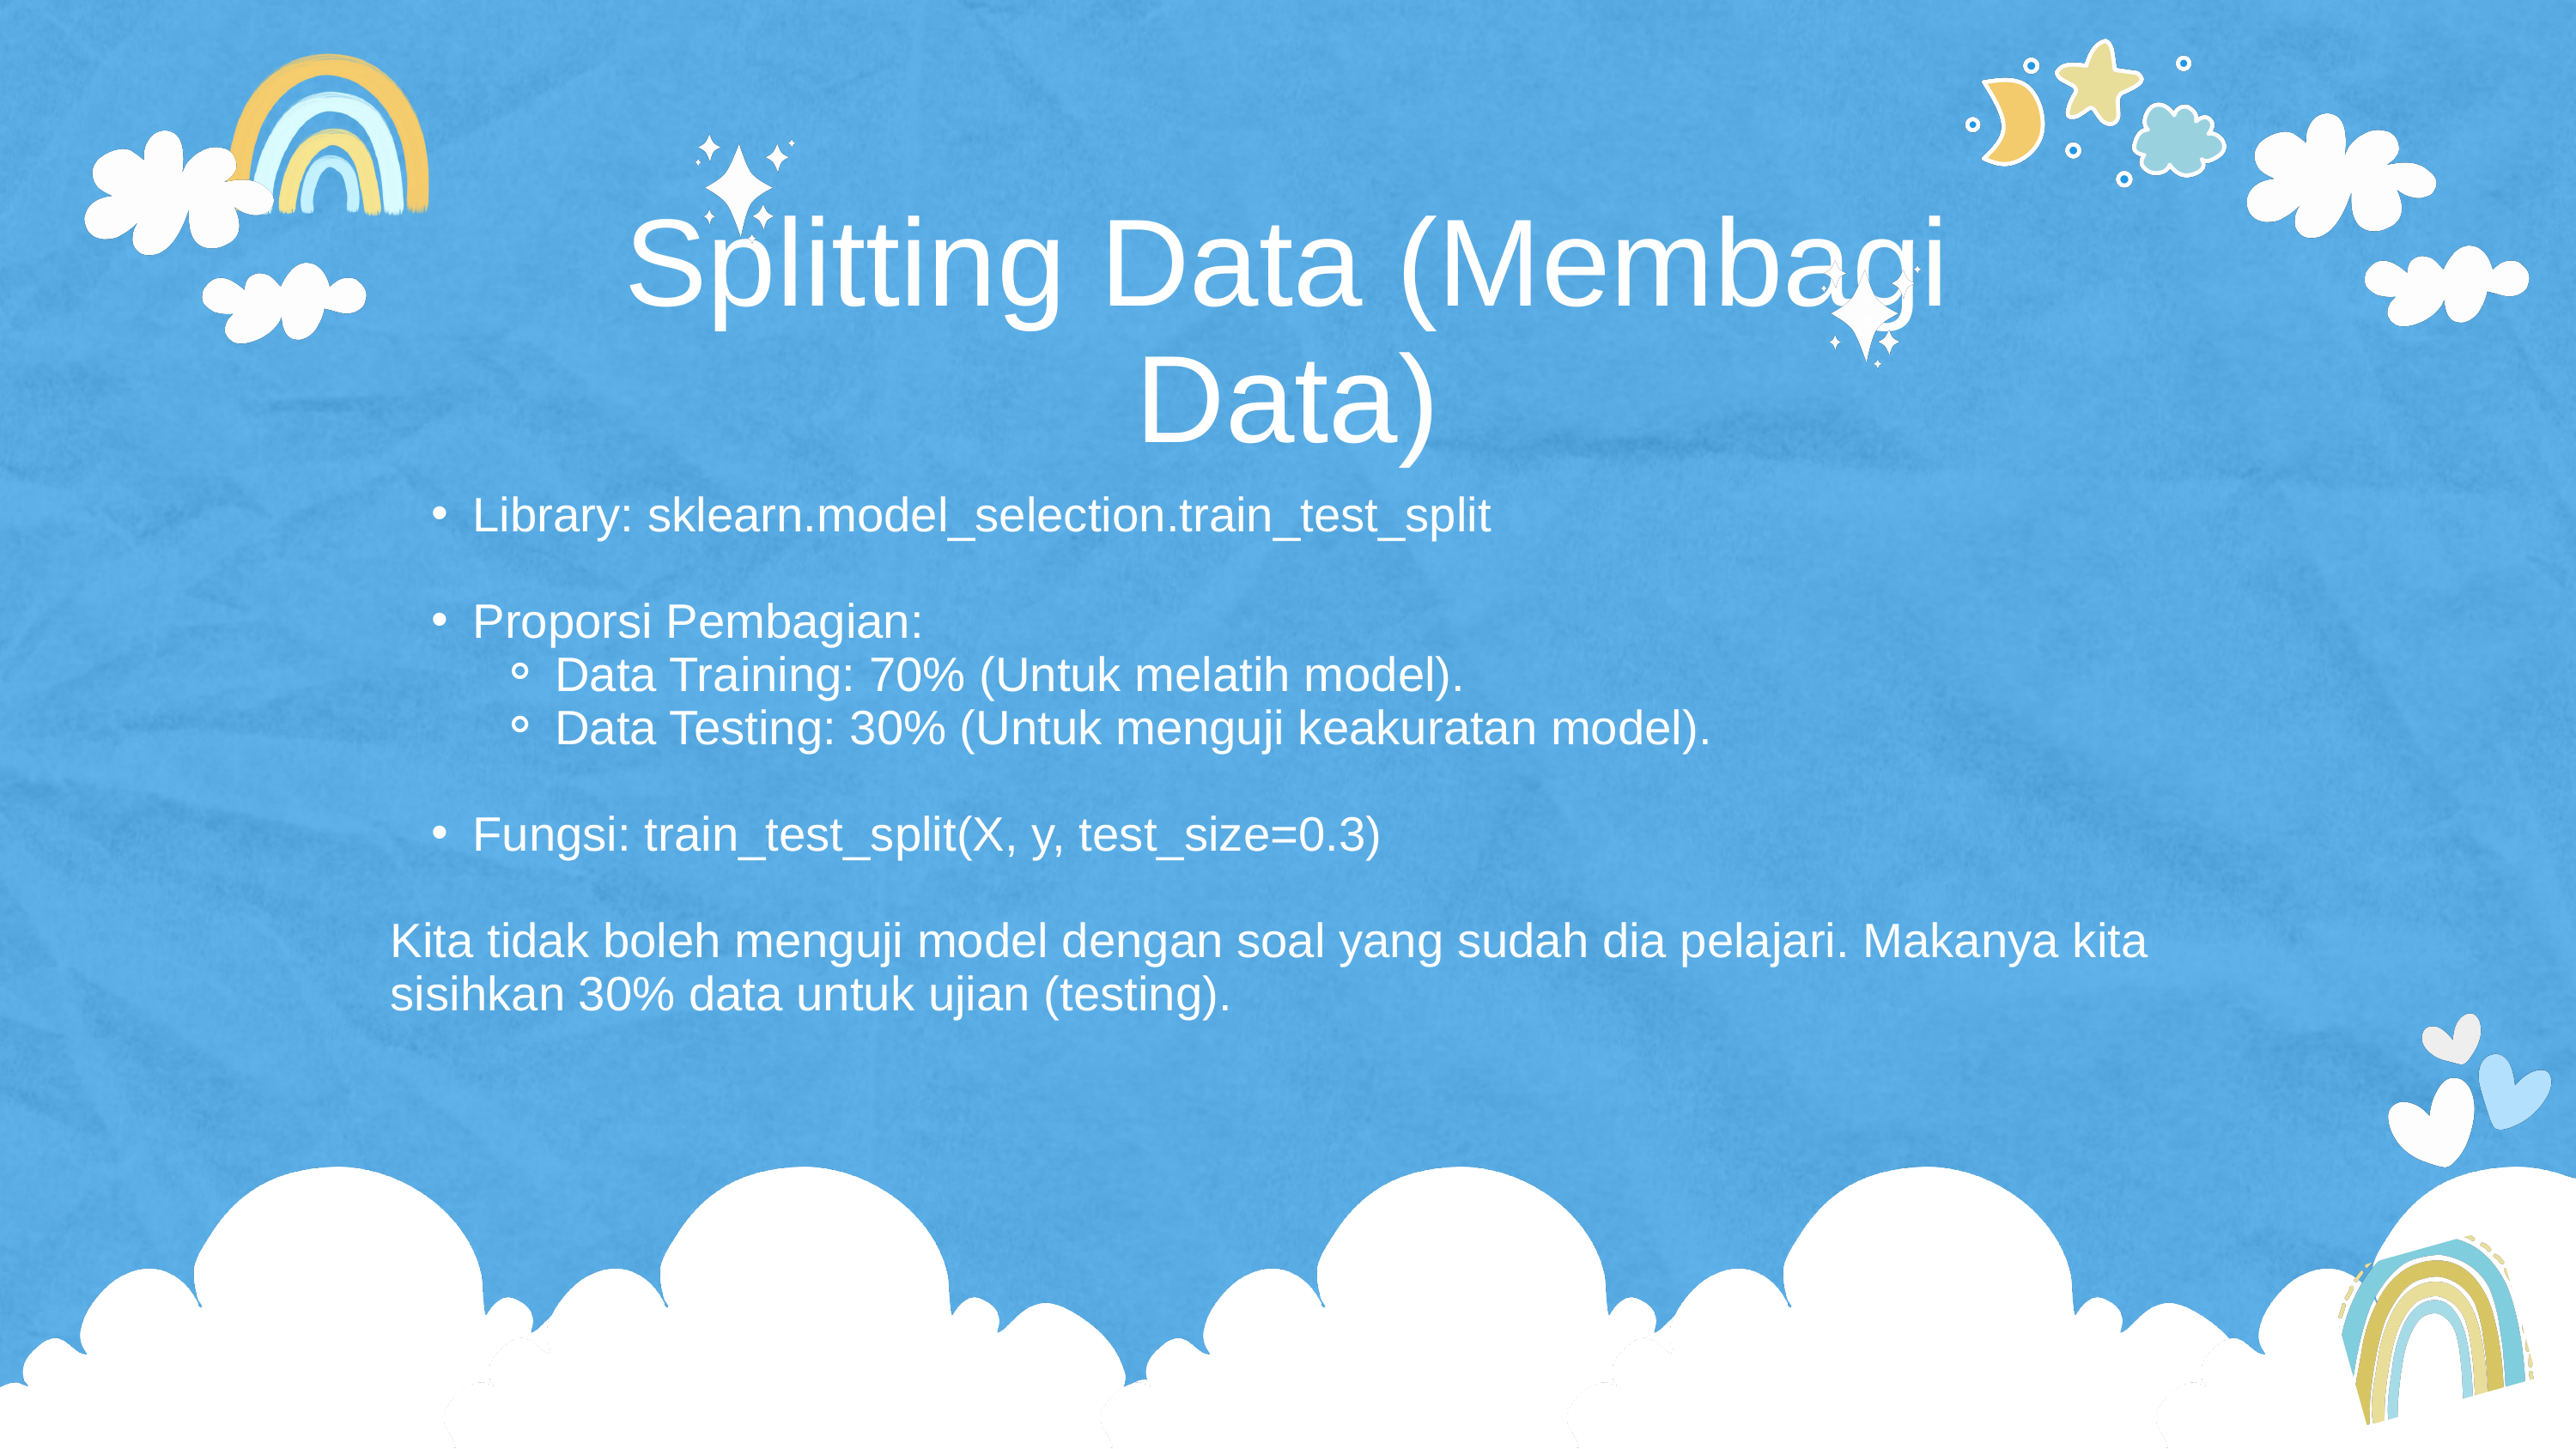

Splitting Data (Membagi Data)

Library: sklearn.model_selection.train_test_split

Proporsi Pembagian:
Data Training: 70% (Untuk melatih model).
Data Testing: 30% (Untuk menguji keakuratan model).

Fungsi: train_test_split(X, y, test_size=0.3)

Kita tidak boleh menguji model dengan soal yang sudah dia pelajari. Makanya kita sisihkan 30% data untuk ujian (testing).